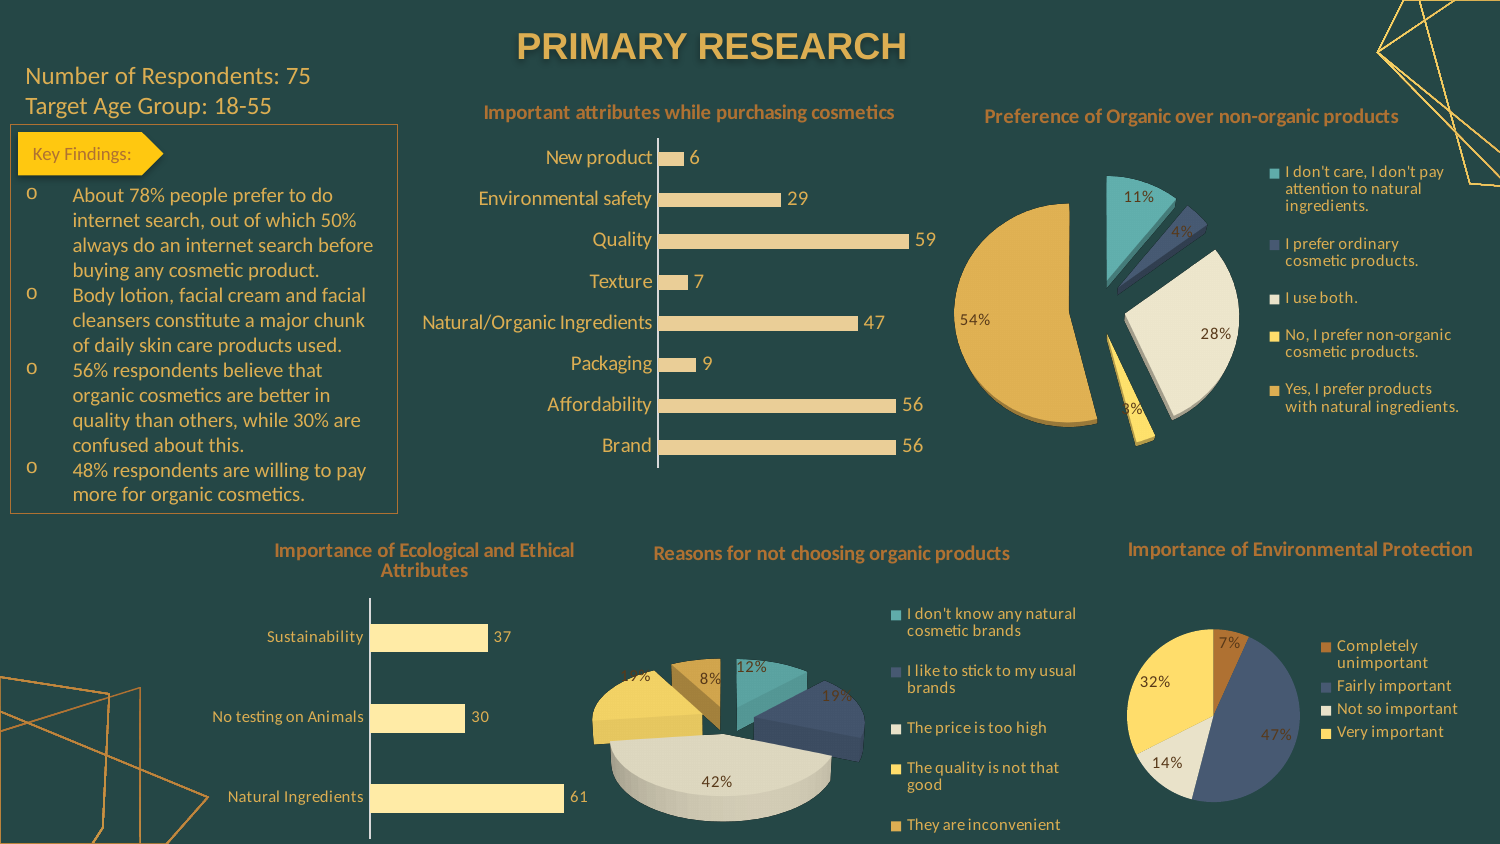

# PRIMARY RESEARCH
Number of Respondents: 75
Target Age Group: 18-55

[unsupported chart]

### Chart: Important attributes while purchasing cosmetics

| Category |  |
|---|---|
| Brand | 56.0 |
| Affordability | 56.0 |
| Packaging | 9.0 |
| Natural/Organic Ingredients | 47.0 |
| Texture | 7.0 |
| Quality | 59.0 |
| Environmental safety | 29.0 |
| New product | 6.0 |

About 78% people prefer to do internet search, out of which 50% always do an internet search before buying any cosmetic product.
Body lotion, facial cream and facial cleansers constitute a major chunk of daily skin care products used.
56% respondents believe that organic cosmetics are better in quality than others, while 30% are confused about this.
48% respondents are willing to pay more for organic cosmetics.

Key Findings:

### Chart: Importance of Environmental Protection

| Category | Total |
|---|---|
| Completely unimportant | 5.0 |
| Fairly important | 35.0 |
| Not so important | 10.0 |
| Very important | 24.0 |

### Chart: Importance of Ecological and Ethical Attributes

| Category |  |
|---|---|
| Natural Ingredients | 61.0 |
| No testing on Animals | 30.0 |
| Sustainability | 37.0 |

[unsupported chart]